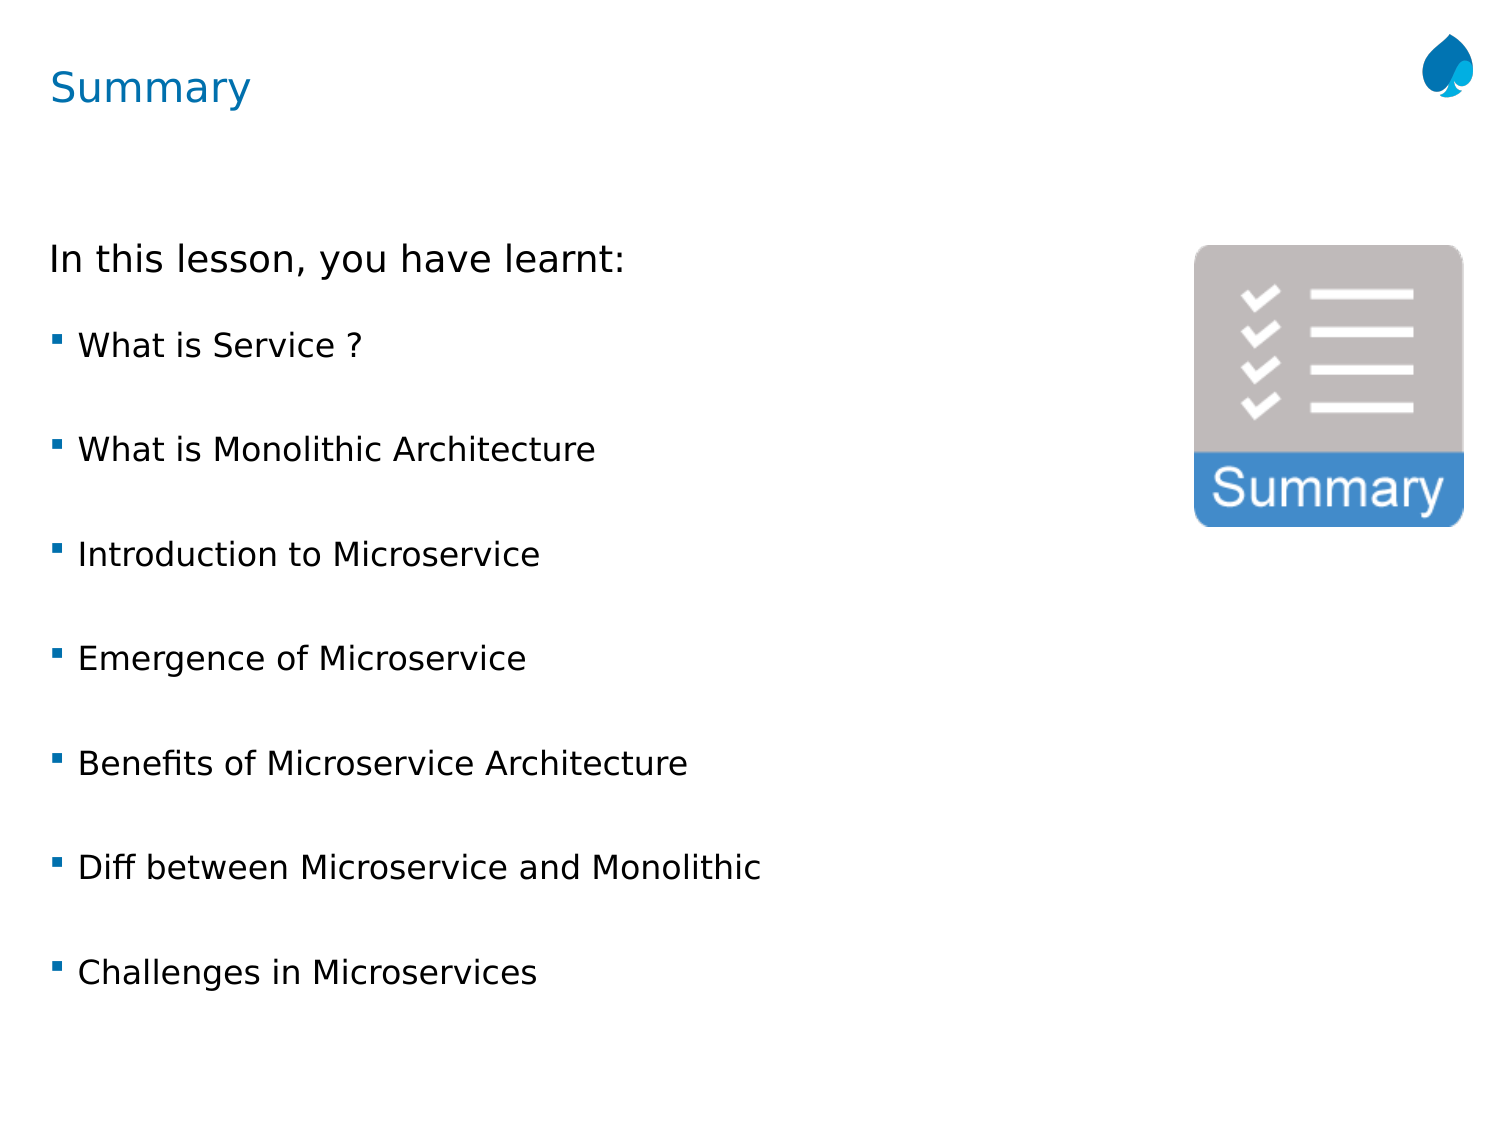

# Summary
In this lesson, you have learnt:

What is Service ?

What is Monolithic Architecture

Introduction to Microservice

Emergence of Microservice

Benefits of Microservice Architecture

Diff between Microservice and Monolithic

Challenges in Microservices